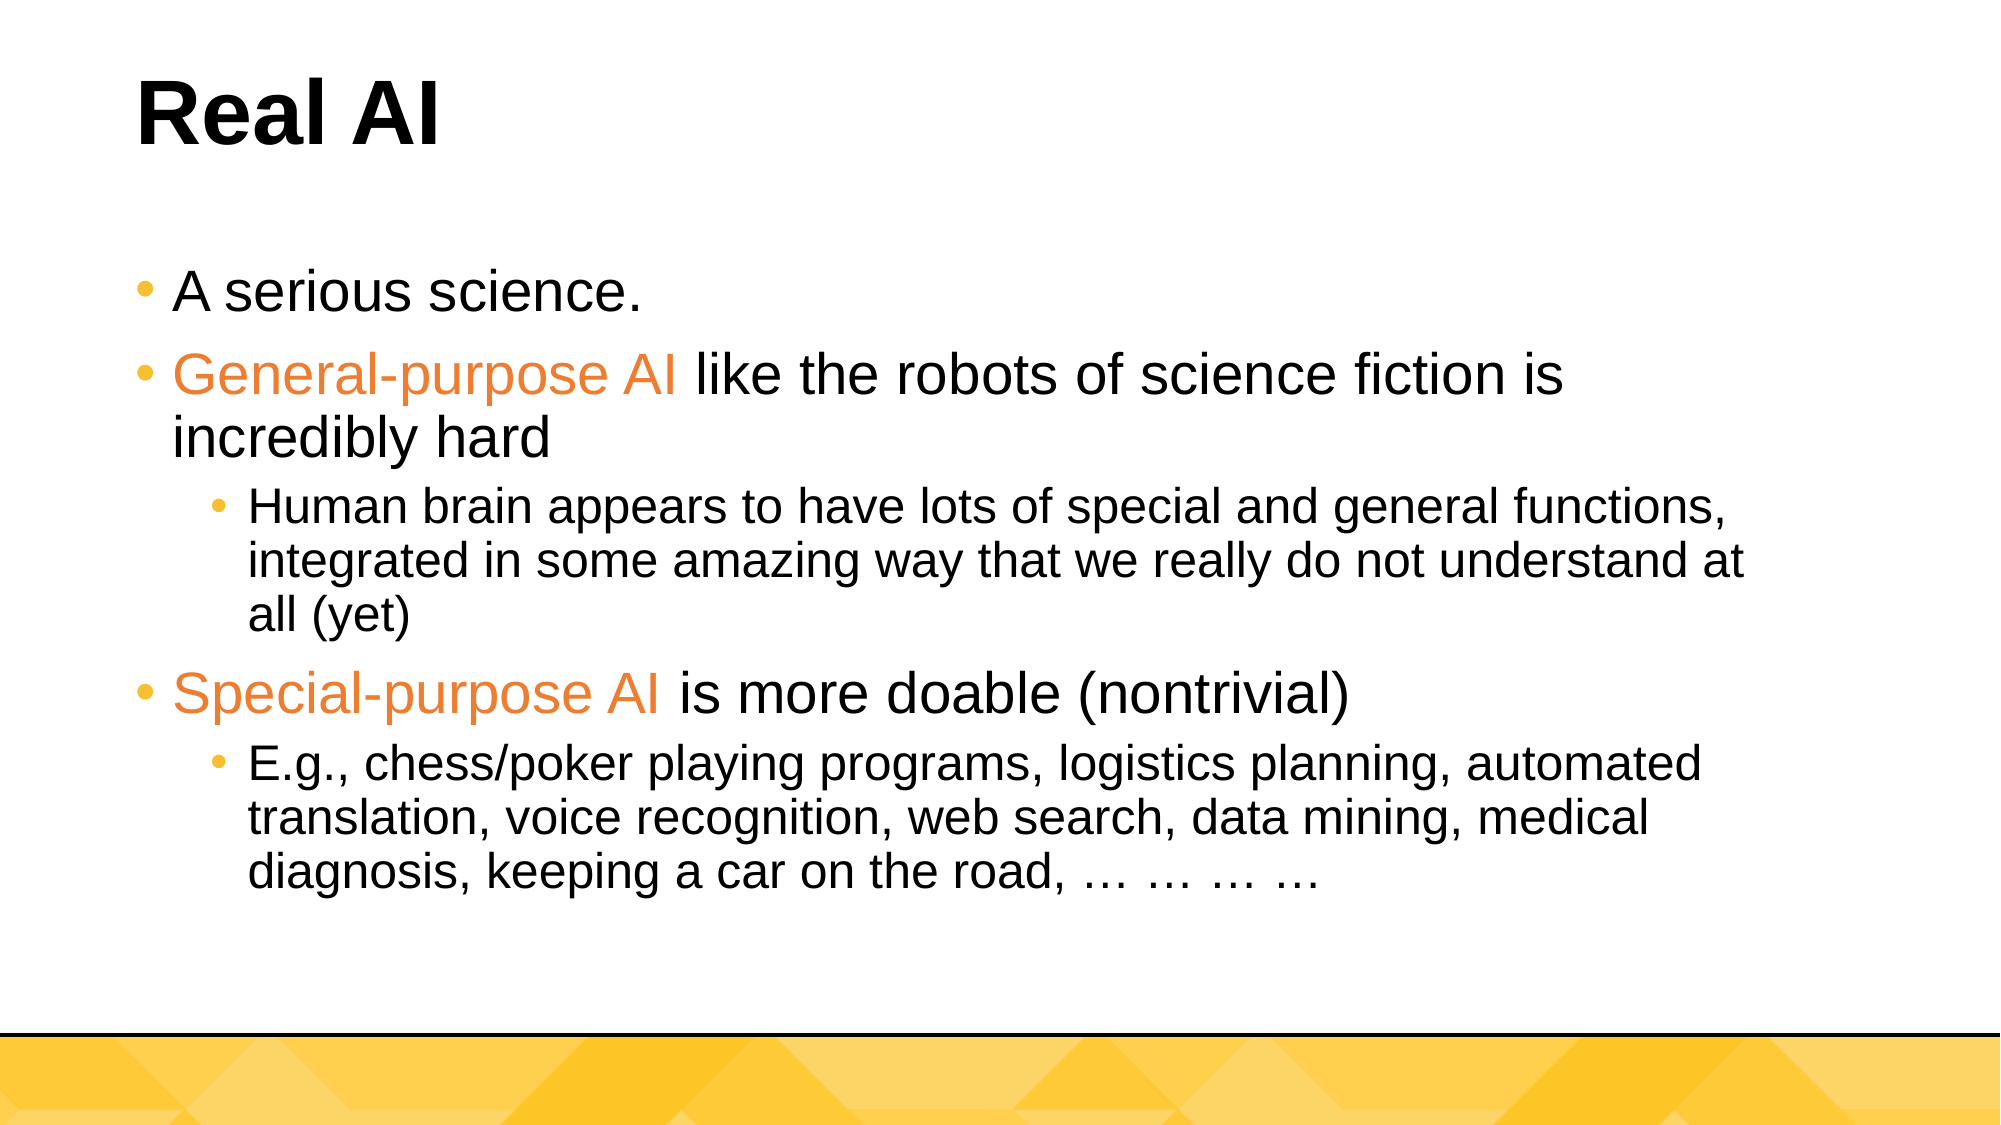

# Real AI
A serious science.
General-purpose AI like the robots of science fiction is incredibly hard
Human brain appears to have lots of special and general functions, integrated in some amazing way that we really do not understand at all (yet)
Special-purpose AI is more doable (nontrivial)
E.g., chess/poker playing programs, logistics planning, automated translation, voice recognition, web search, data mining, medical diagnosis, keeping a car on the road, … … … …